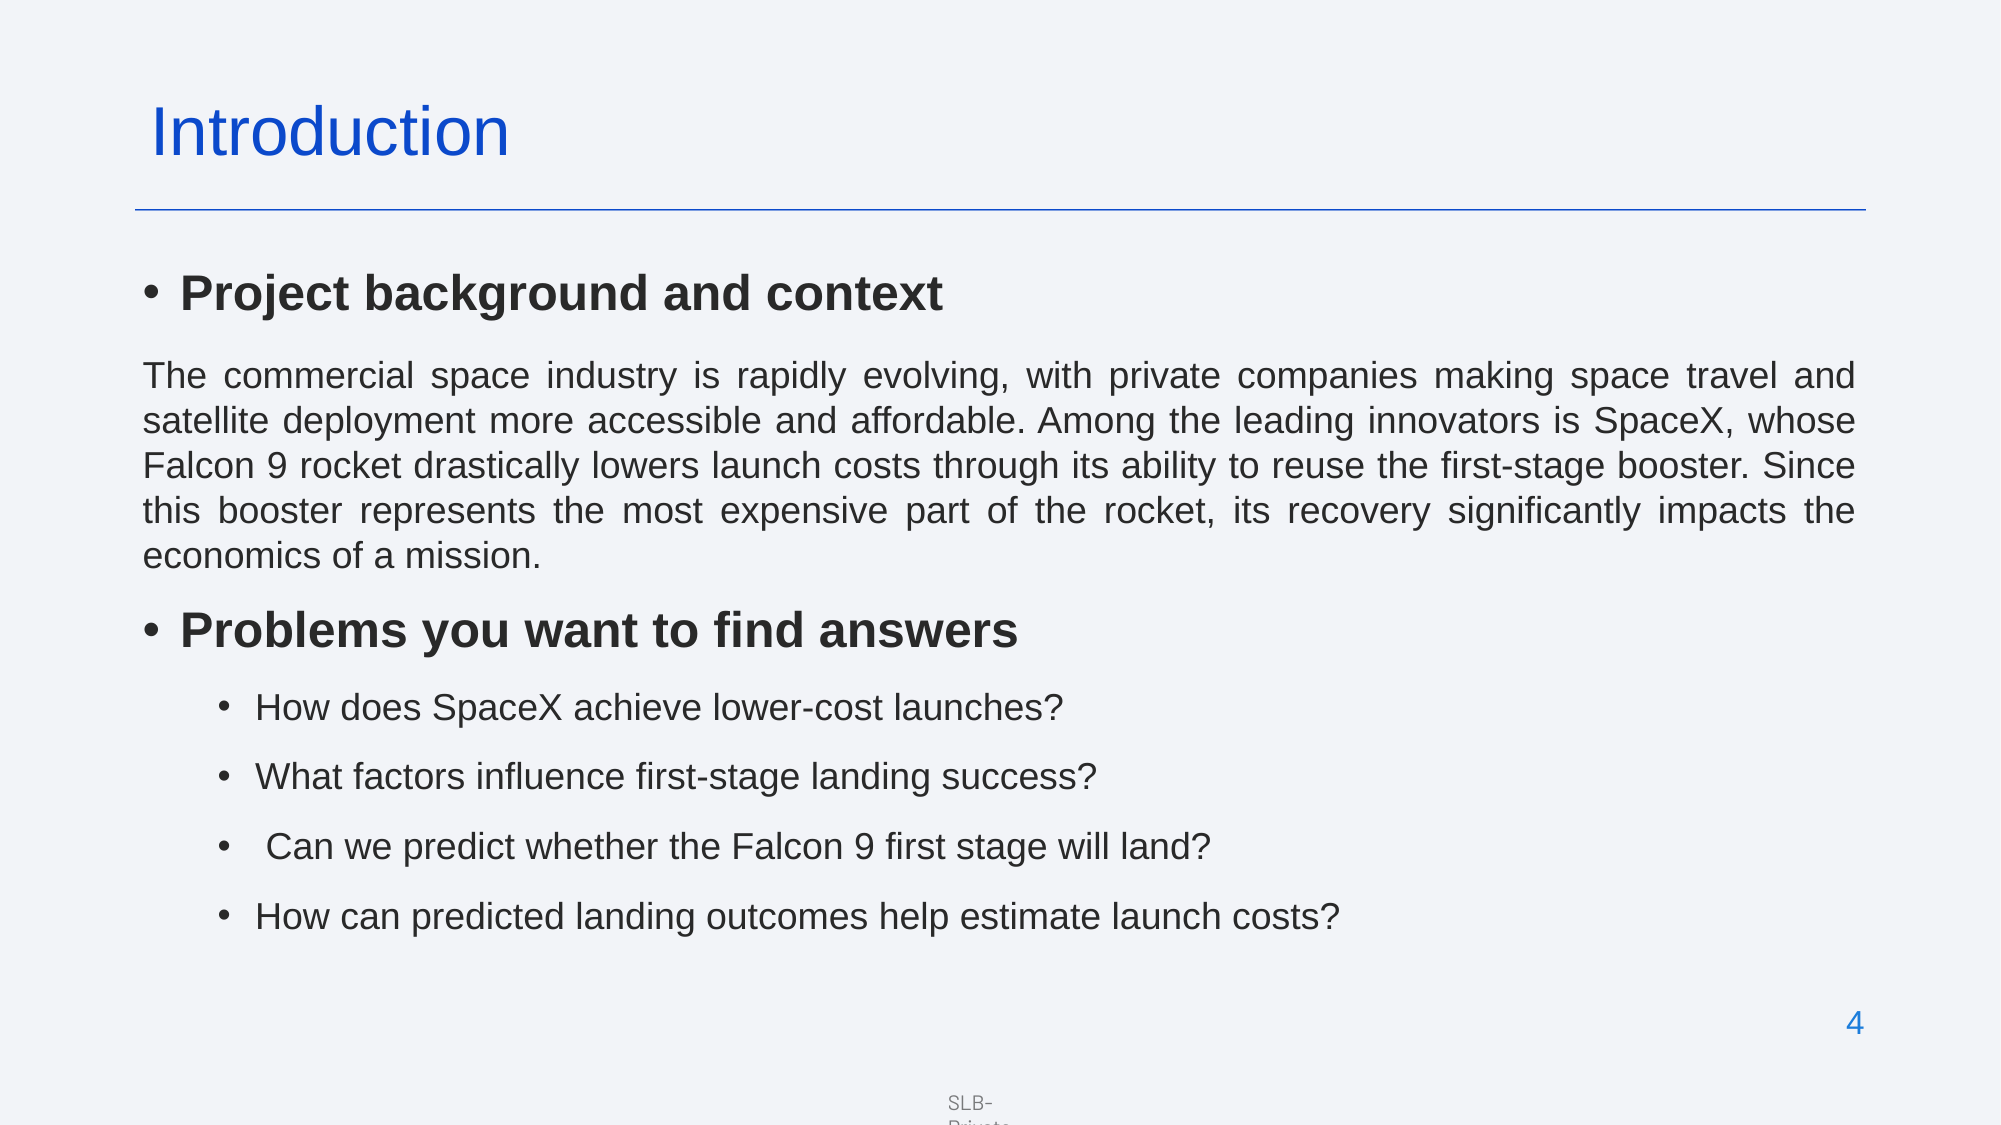

Introduction
Project background and context
The commercial space industry is rapidly evolving, with private companies making space travel and satellite deployment more accessible and affordable. Among the leading innovators is SpaceX, whose Falcon 9 rocket drastically lowers launch costs through its ability to reuse the first-stage booster. Since this booster represents the most expensive part of the rocket, its recovery significantly impacts the economics of a mission.
Problems you want to find answers
How does SpaceX achieve lower-cost launches?
What factors influence first-stage landing success?
 Can we predict whether the Falcon 9 first stage will land?
How can predicted landing outcomes help estimate launch costs?

4